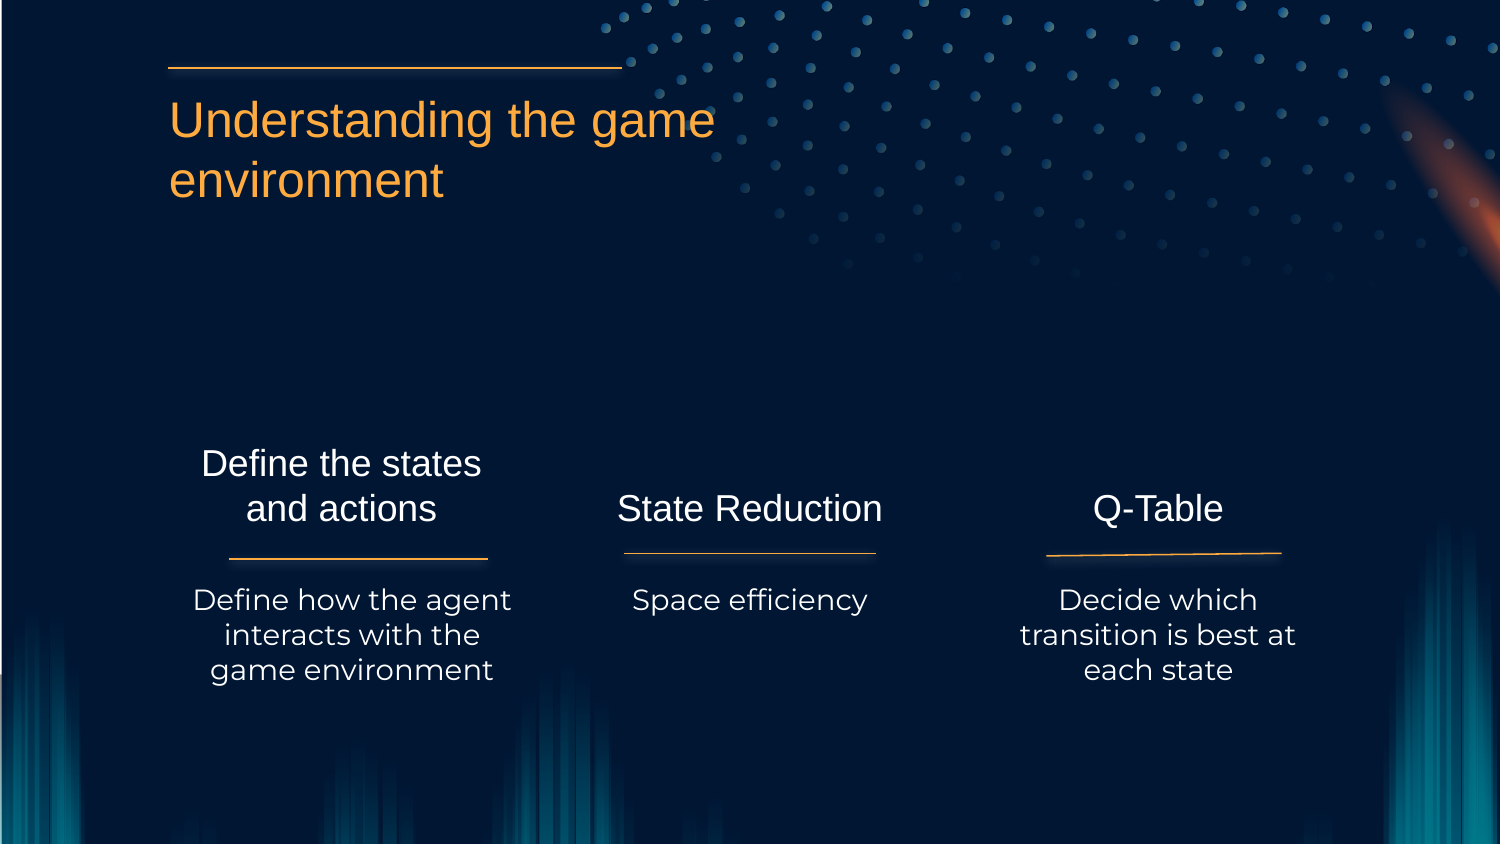

Understanding the game environment

Define the states and actions
# State Reduction
Q-Table
Define how the agent interacts with the game environment
Space efficiency
Decide which transition is best at each state